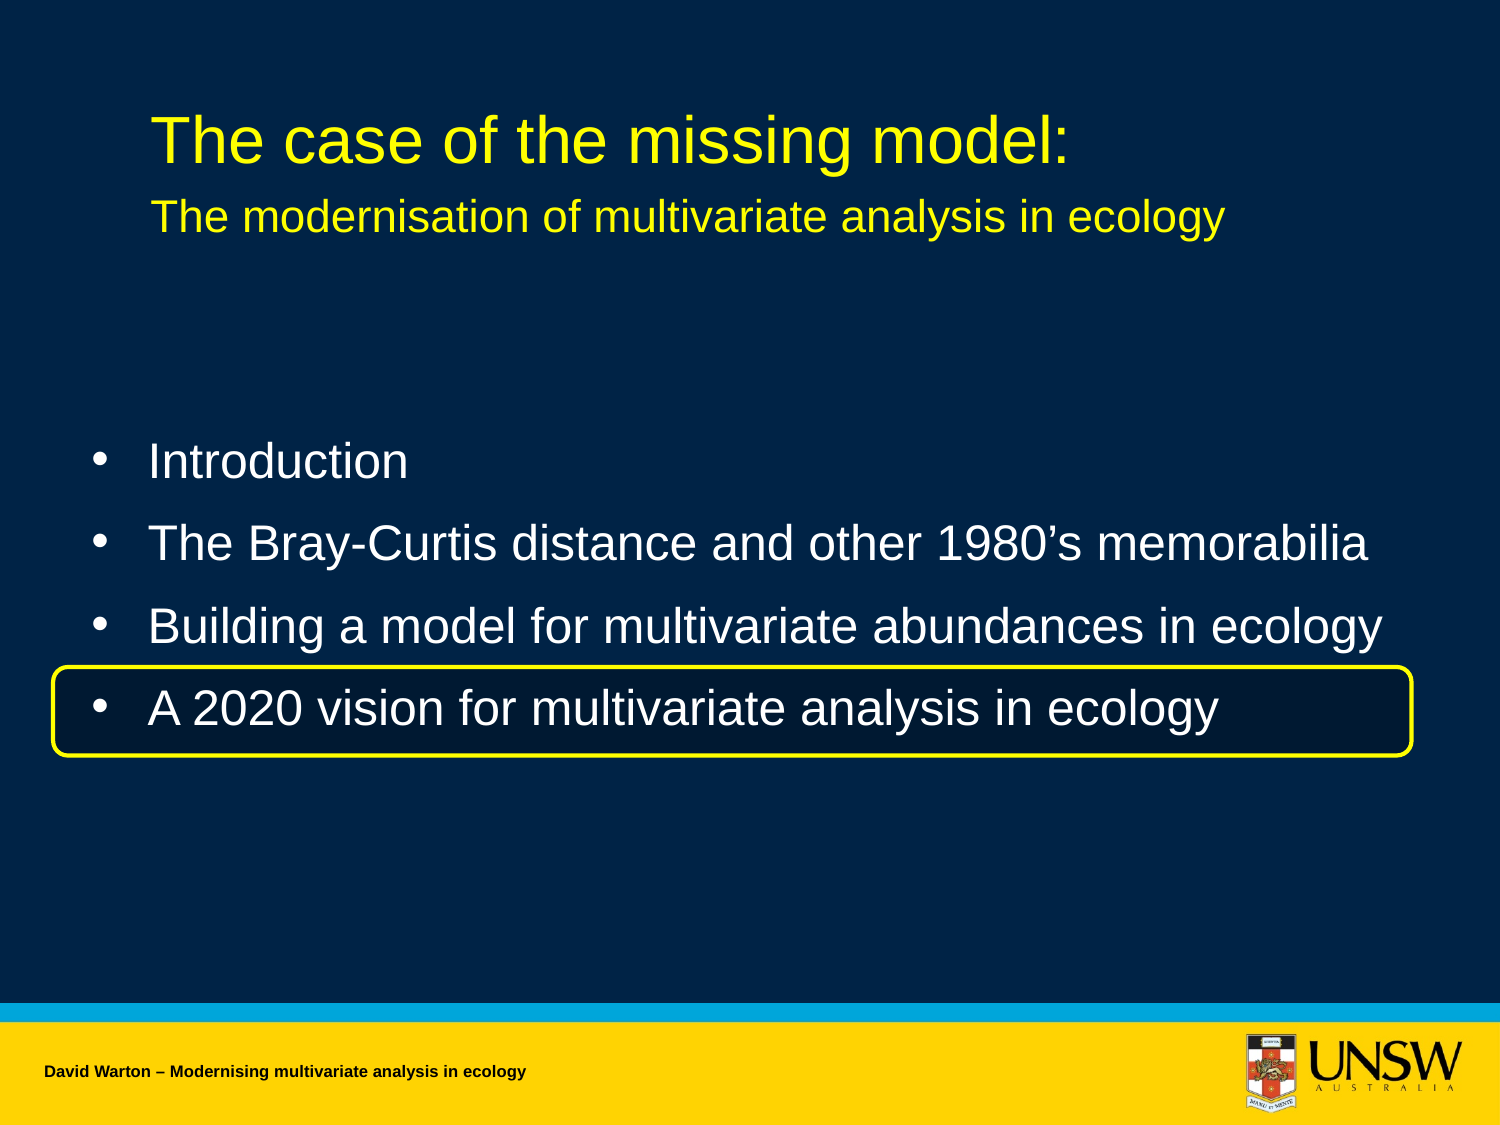

The case of the missing model:
The modernisation of multivariate analysis in ecology
Introduction
The Bray-Curtis distance and other 1980’s memorabilia
Building a model for multivariate abundances in ecology
A 2020 vision for multivariate analysis in ecology